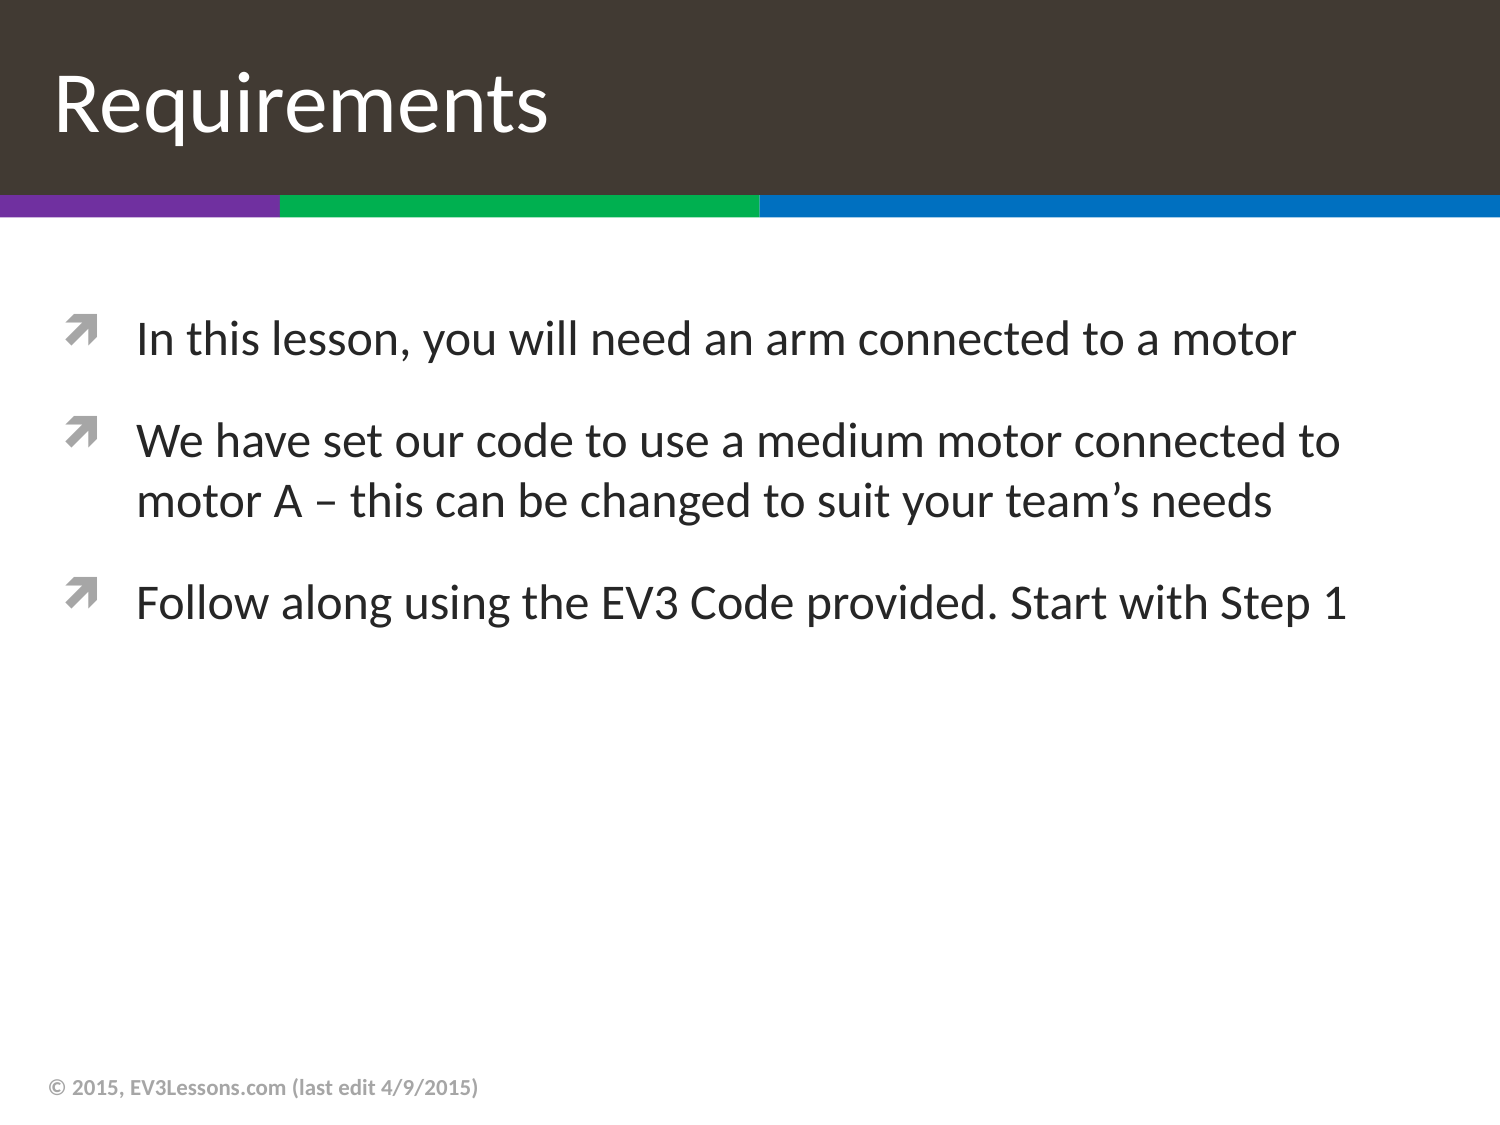

# Requirements
In this lesson, you will need an arm connected to a motor
We have set our code to use a medium motor connected to motor A – this can be changed to suit your team’s needs
Follow along using the EV3 Code provided. Start with Step 1

© 2015, EV3Lessons.com (last edit 4/9/2015)